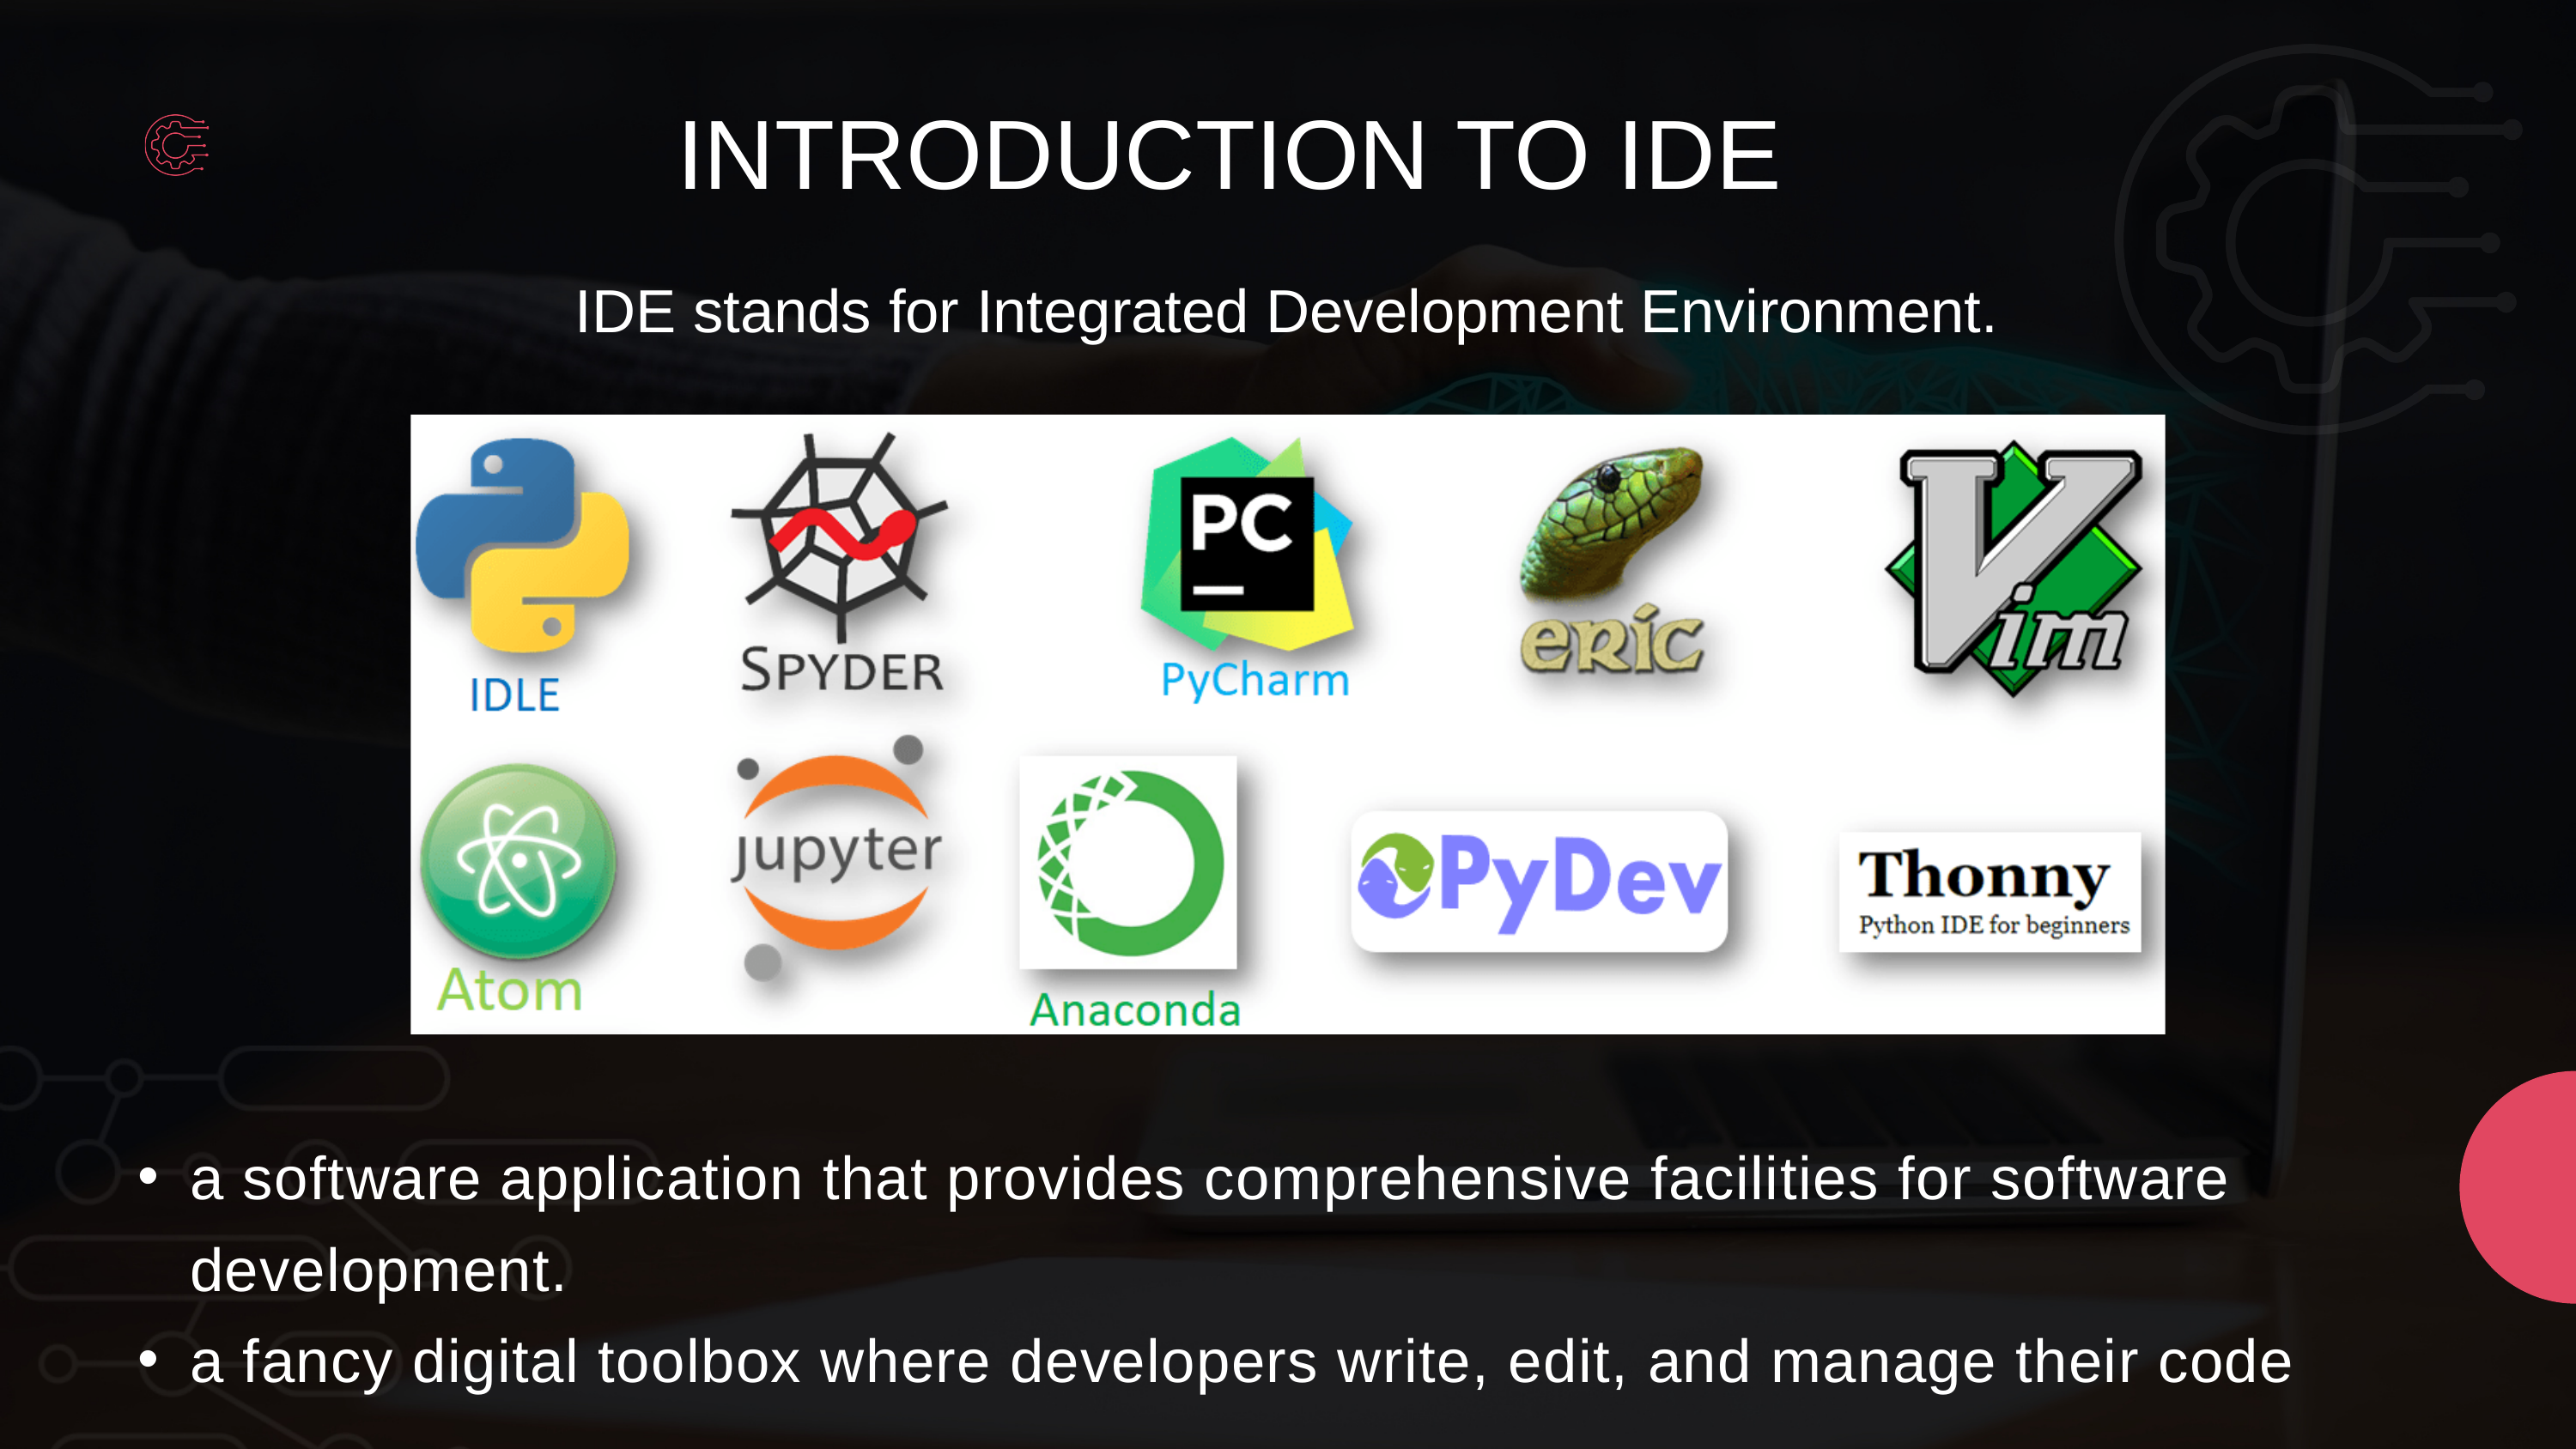

INTRODUCTION TO IDE

IDE stands for Integrated Development Environment.

a software application that provides comprehensive facilities for software development.
a fancy digital toolbox where developers write, edit, and manage their code